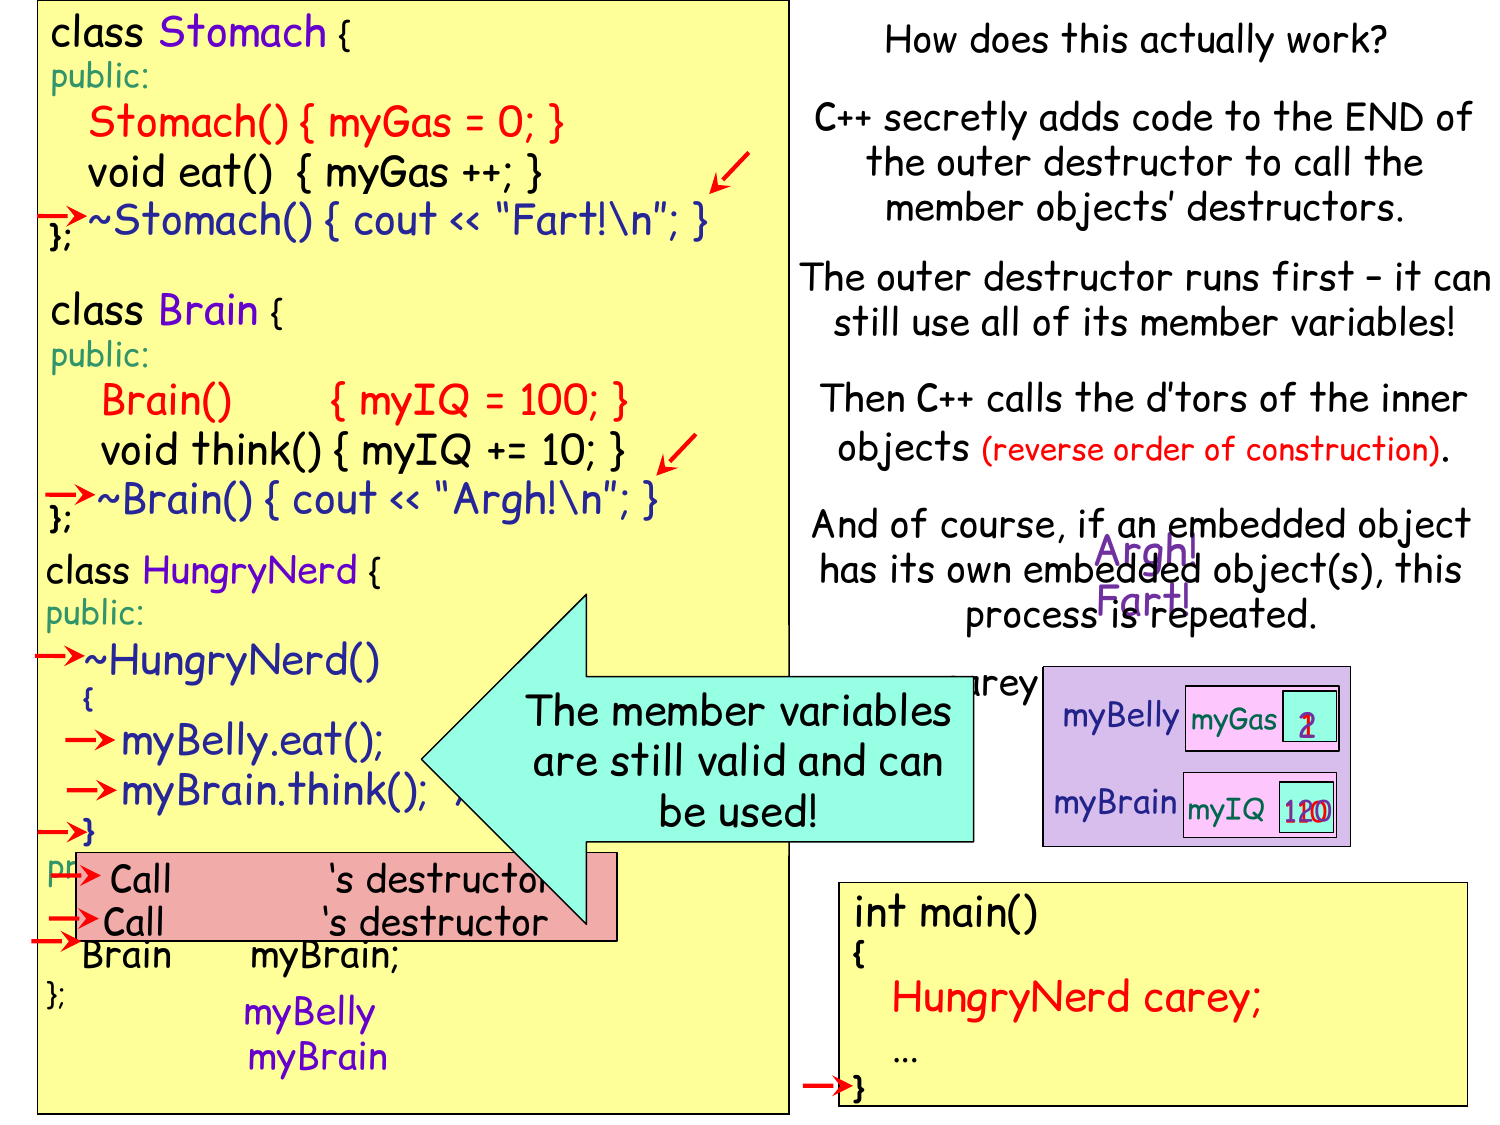

class Stomach {
public:
   Stomach() { myGas = 0; }
   void eat()  { myGas ++; }
};
class Brain {
public:
    Brain()        { myIQ = 100; }
    void think() { myIQ += 10; }
};
How does this actually work?
C++ secretly adds code to the END of the outer destructor to call the member objects’ destructors.

 …
~Stomach() { cout << “Fart!\n”; }

The outer destructor runs first – it can still use all of its member variables!
Then C++ calls the d’tors of the inner objects (reverse order of construction).

 …
~Brain() { cout << “Argh!\n”; }

And of course, if an embedded object has its own embedded object(s), this process is repeated.

Argh!
class HungryNerd {
public:

Fart!
The member variables are still valid and can be used!

~HungryNerd()
{
   myBelly.eat();      // last meal
   myBrain.think();  // last thought
}
   HungryNerd()
carey

2
1
   {
       myBelly.eat();
       myBrain.think();
   }

myBelly

myGas

120
110

myBrain

myIQ

private:
   Stomach myBelly;
   Brain       myBrain;
};
Call              ‘s destructor

int main()
{
   HungryNerd carey;
   …
}
Call              ‘s destructor

myBelly
myBrain
18